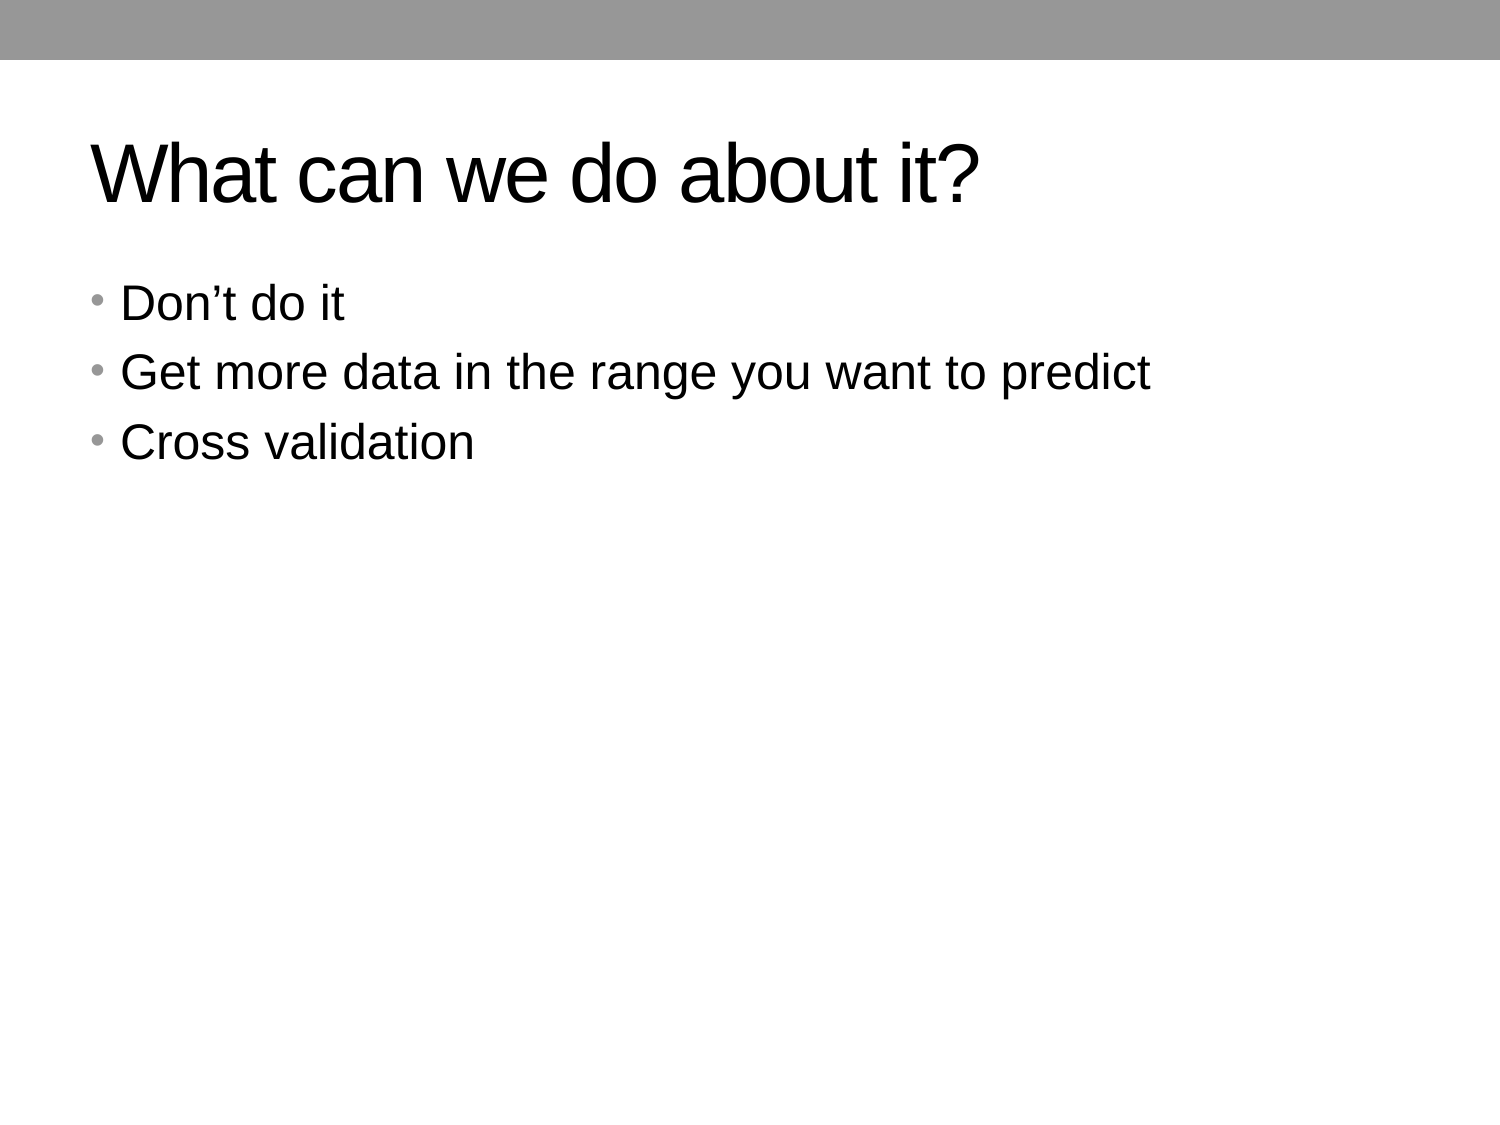

# What can we do about it?
Don’t do it
Get more data in the range you want to predict
Cross validation